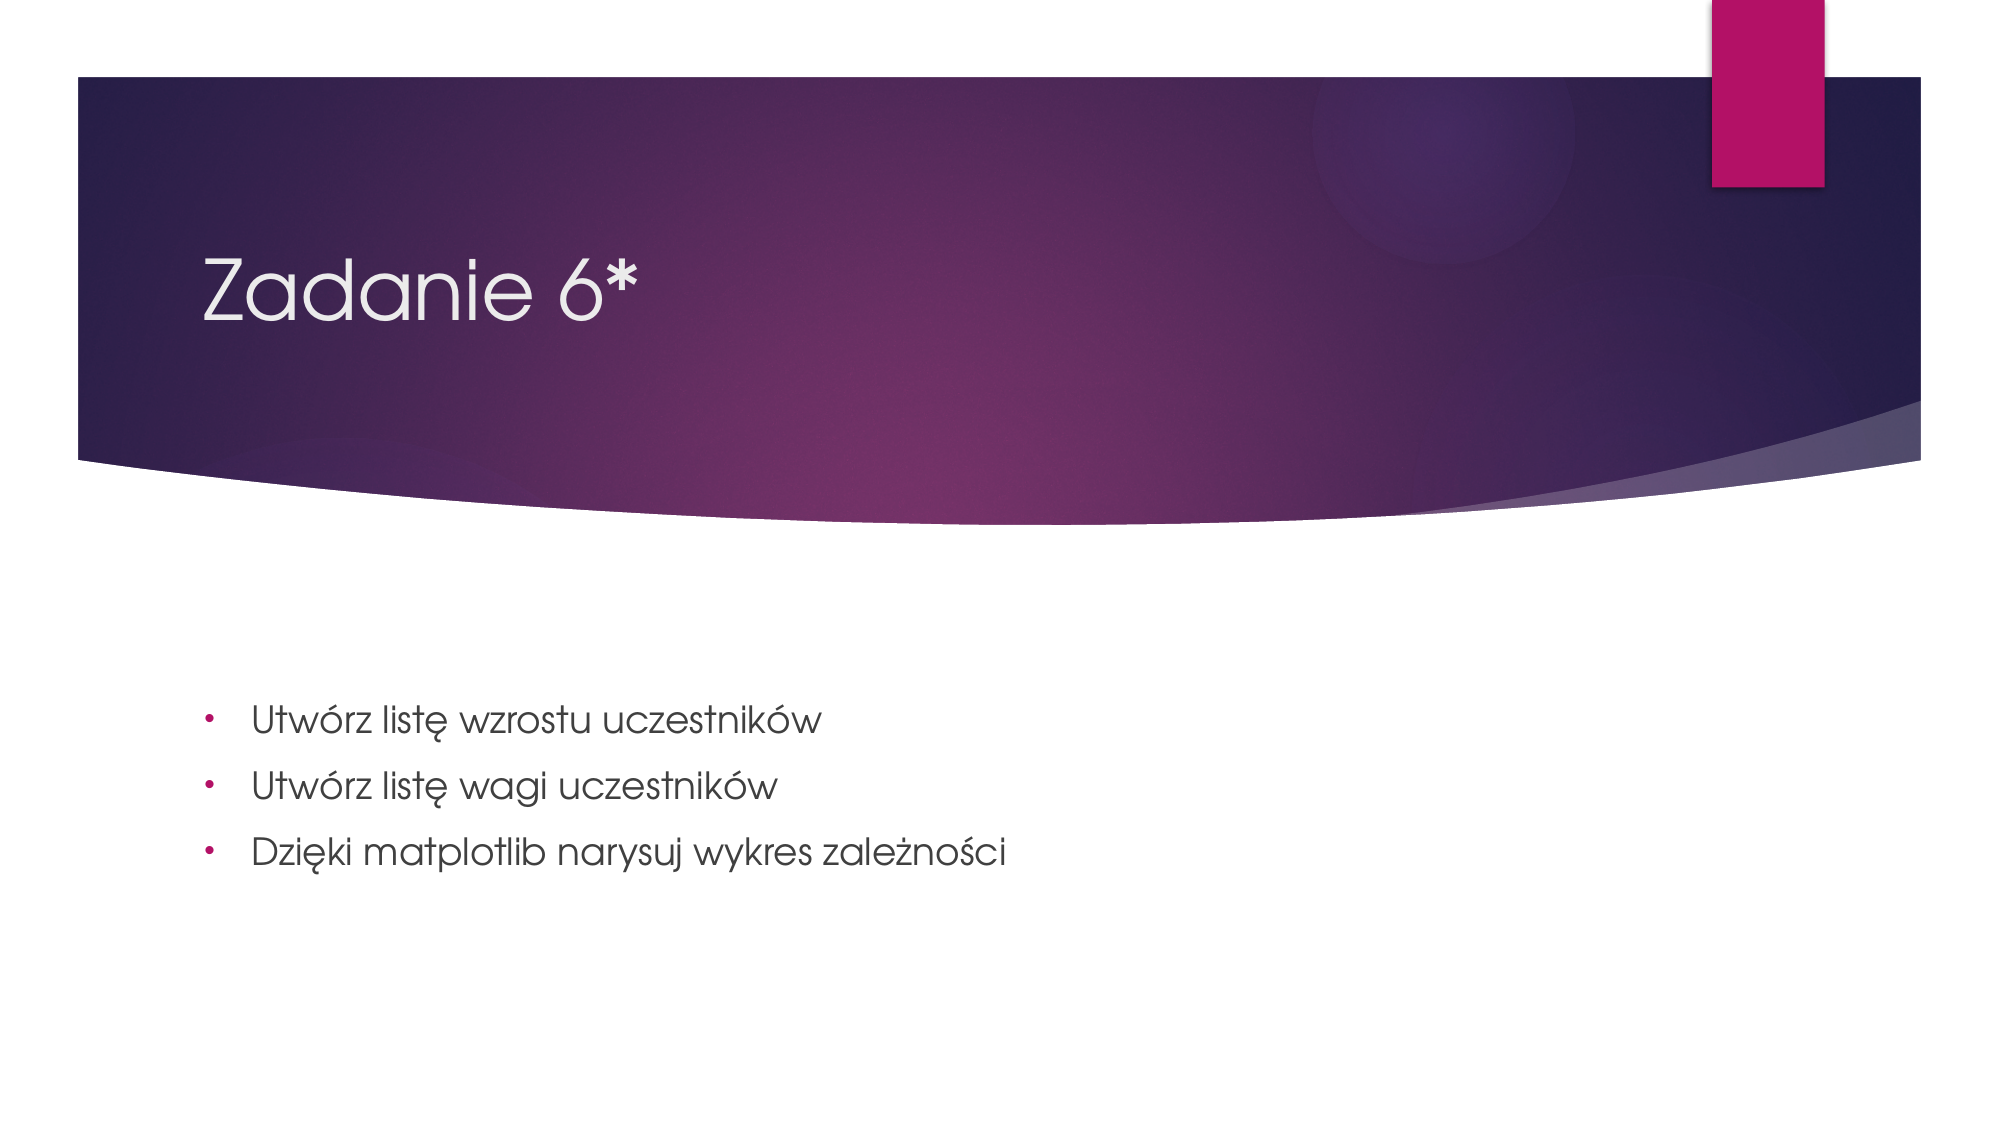

# Zadanie 6*
Utwórz listę wzrostu uczestników
Utwórz listę wagi uczestników
Dzięki matplotlib narysuj wykres zależności